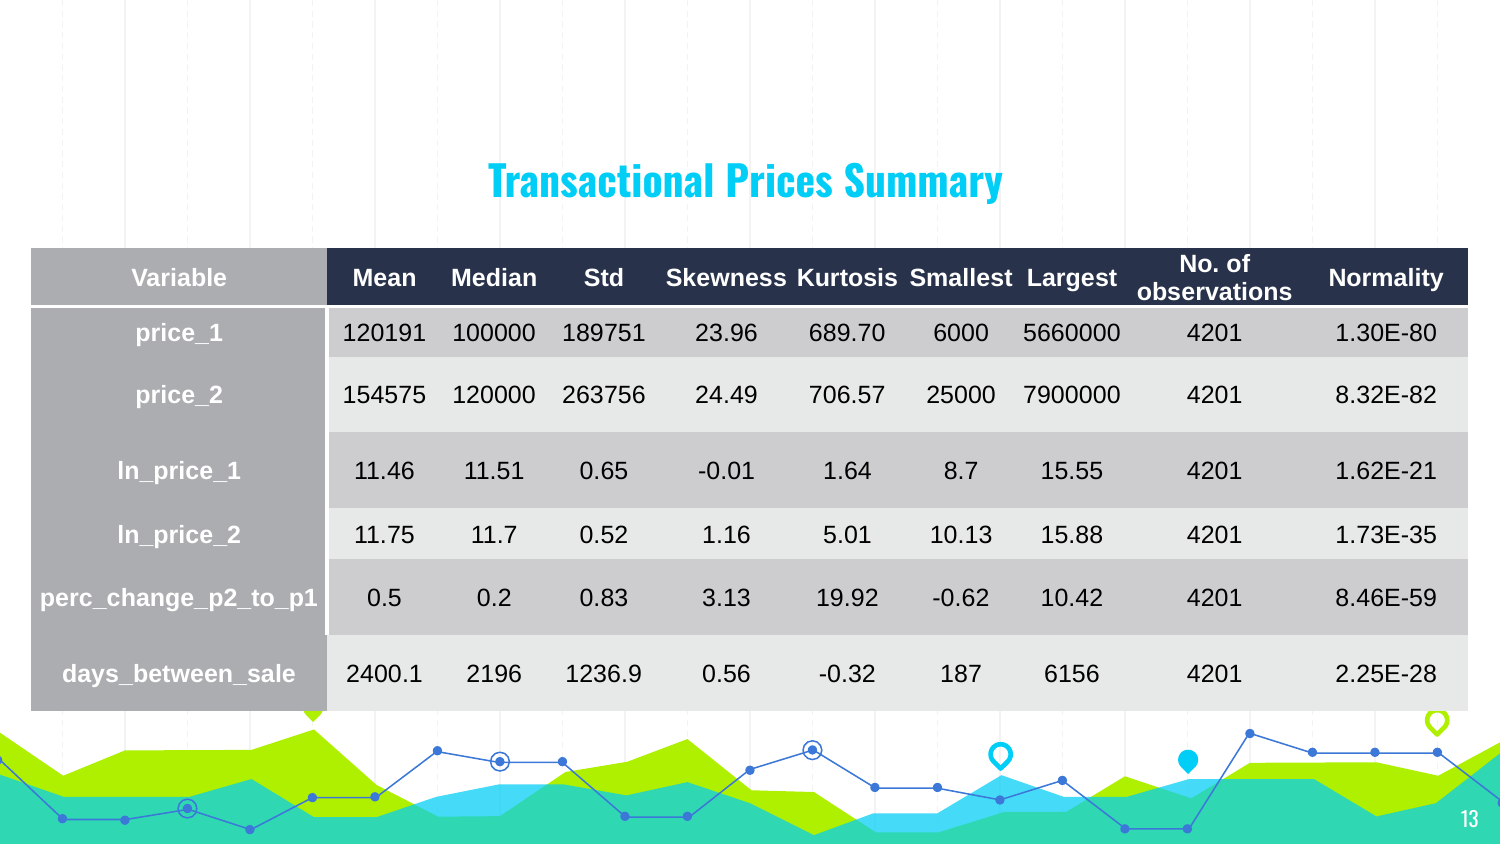

# Transactional Prices Summary
| Variable | Mean | Median | Std | Skewness | Kurtosis | Smallest | Largest | No. of observations | Normality |
| --- | --- | --- | --- | --- | --- | --- | --- | --- | --- |
| price\_1 | 120191 | 100000 | 189751 | 23.96 | 689.70 | 6000 | 5660000 | 4201 | 1.30E-80 |
| price\_2 | 154575 | 120000 | 263756 | 24.49 | 706.57 | 25000 | 7900000 | 4201 | 8.32E-82 |
| ln\_price\_1 | 11.46 | 11.51 | 0.65 | -0.01 | 1.64 | 8.7 | 15.55 | 4201 | 1.62E-21 |
| ln\_price\_2 | 11.75 | 11.7 | 0.52 | 1.16 | 5.01 | 10.13 | 15.88 | 4201 | 1.73E-35 |
| perc\_change\_p2\_to\_p1 | 0.5 | 0.2 | 0.83 | 3.13 | 19.92 | -0.62 | 10.42 | 4201 | 8.46E-59 |
| days\_between\_sale | 2400.1 | 2196 | 1236.9 | 0.56 | -0.32 | 187 | 6156 | 4201 | 2.25E-28 |
13